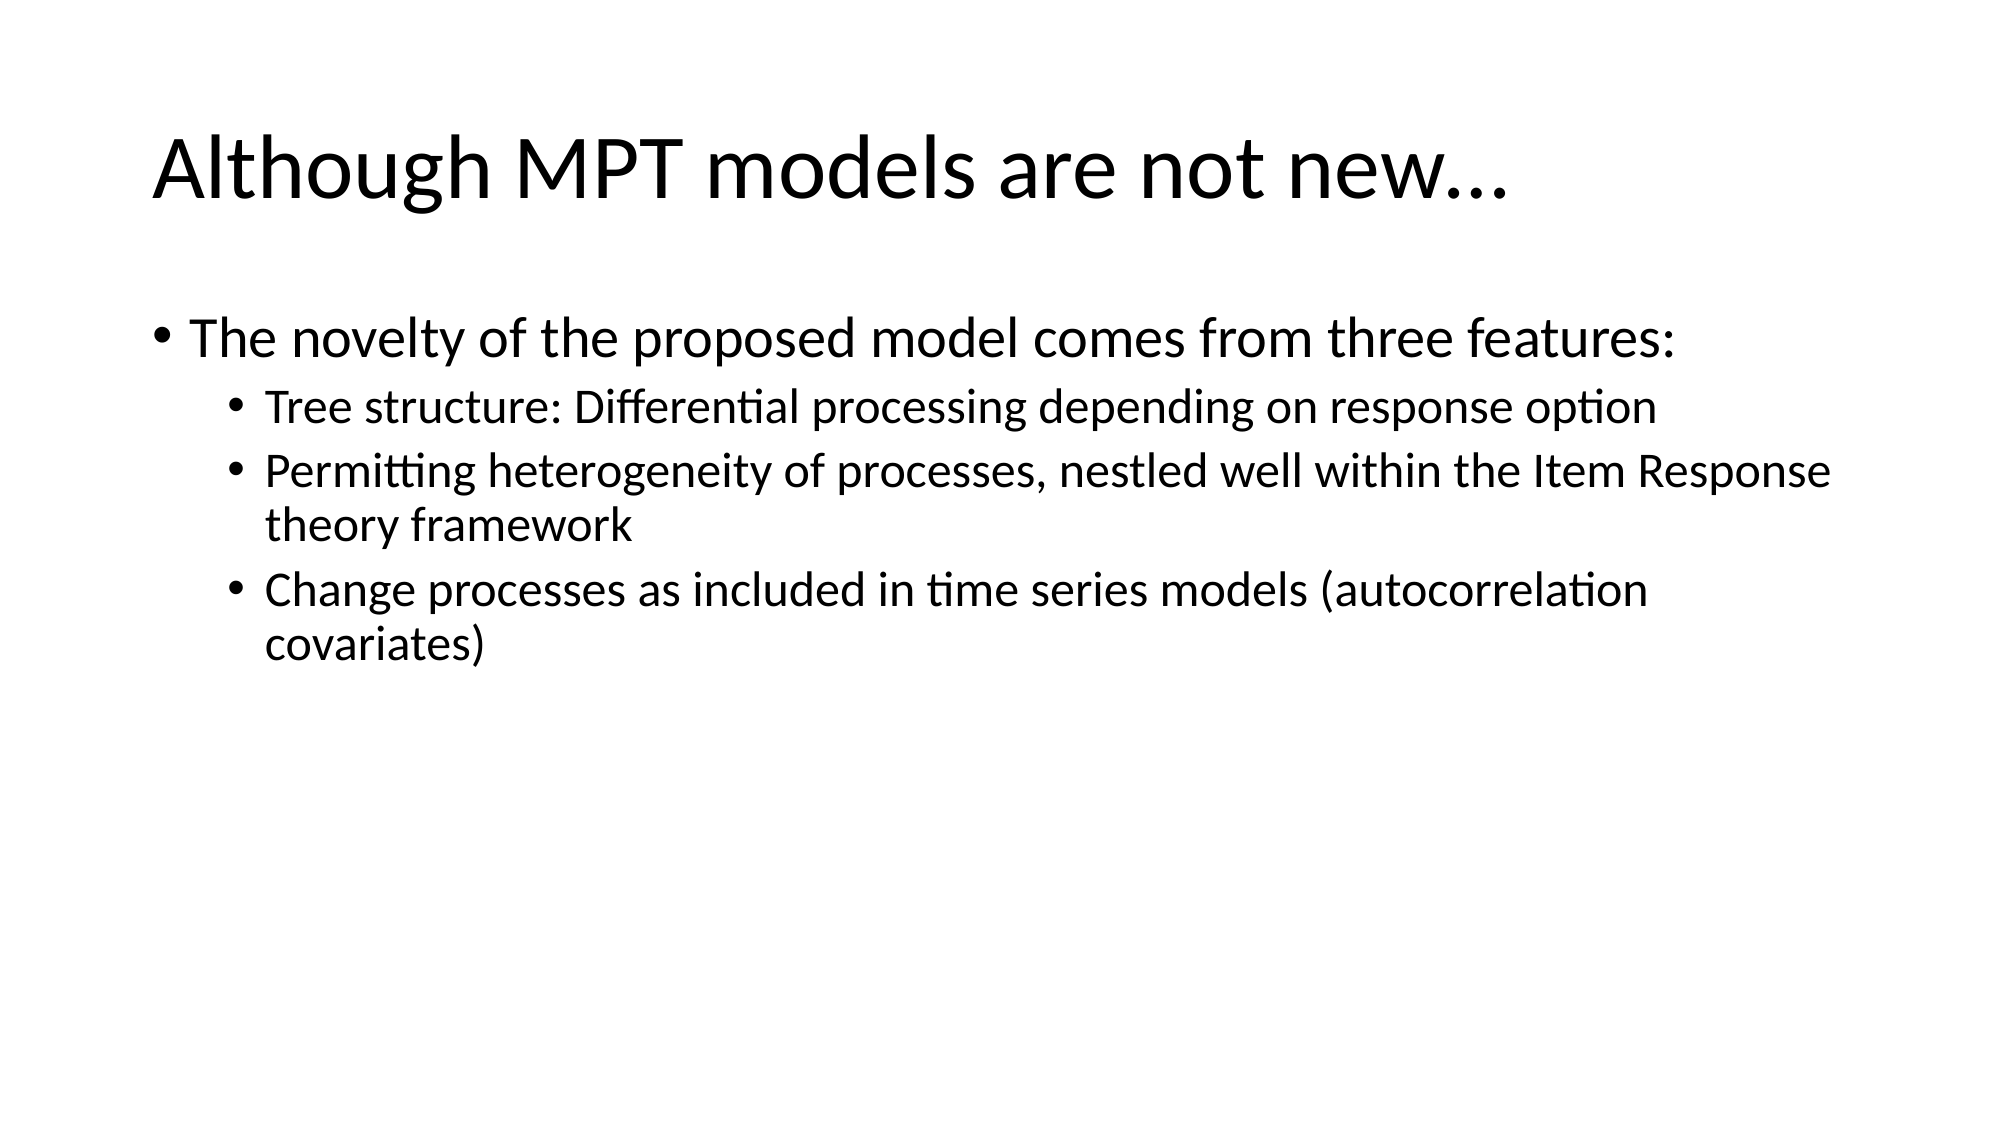

# Although MPT models are not new…
The novelty of the proposed model comes from three features:
Tree structure: Differential processing depending on response option
Permitting heterogeneity of processes, nestled well within the Item Response theory framework
Change processes as included in time series models (autocorrelation covariates)